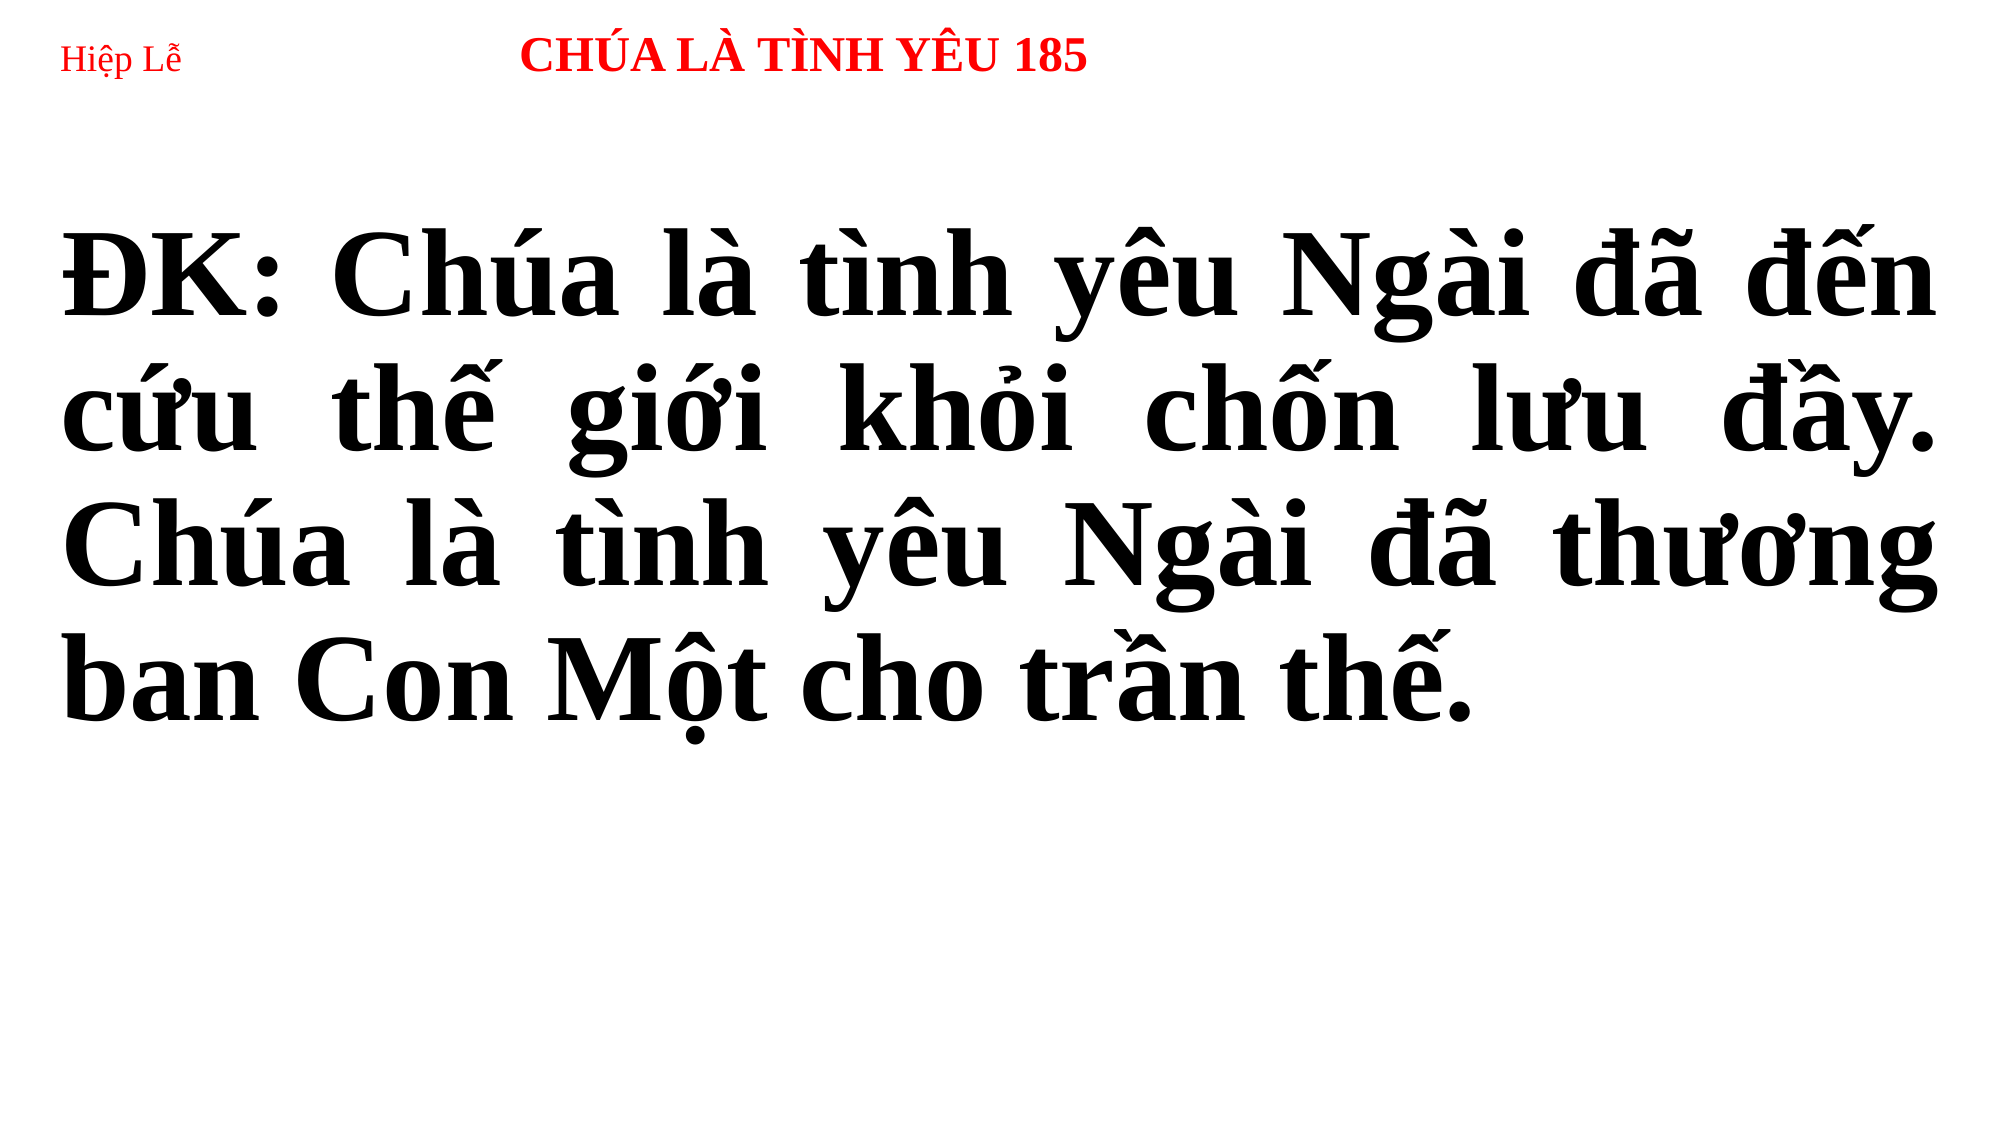

# Hiệp Lễ                         	 CHÚA LÀ TÌNH YÊU 185
ĐK: Chúa là tình yêu Ngài đã đến cứu thế giới khỏi chốn lưu đầy. Chúa là tình yêu Ngài đã thương ban Con Một cho trần thế.